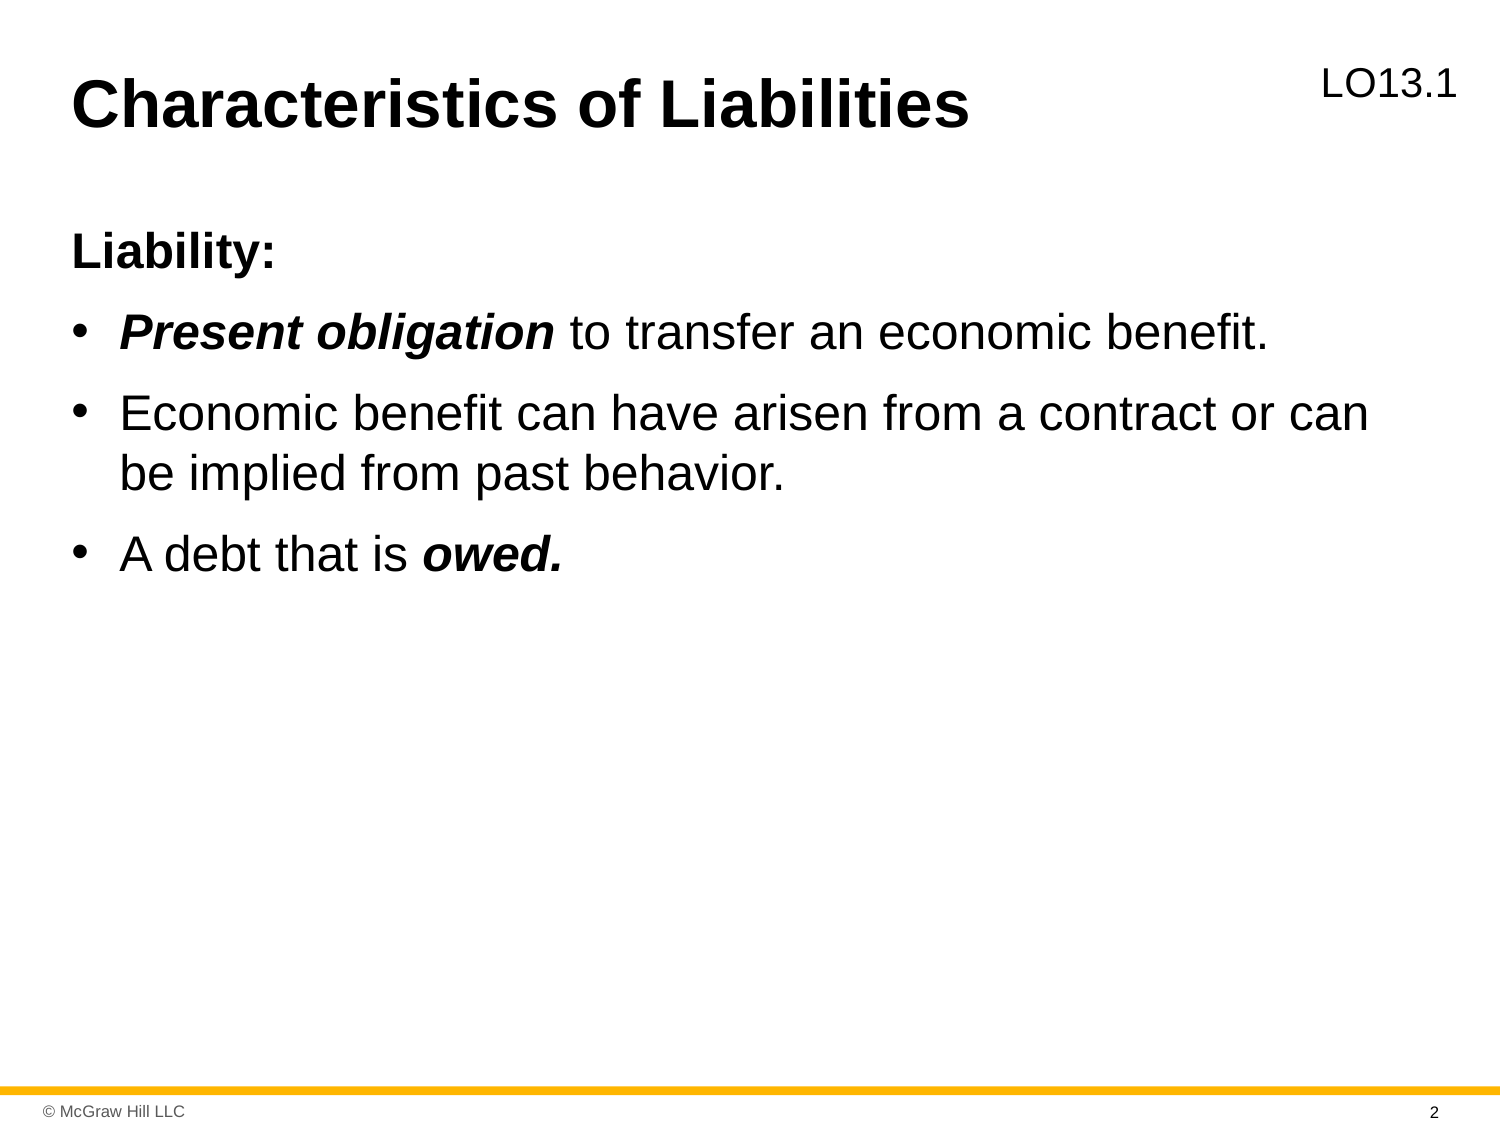

# Characteristics of Liabilities
L O13.1
Liability:
Present obligation to transfer an economic benefit.
Economic benefit can have arisen from a contract or can be implied from past behavior.
A debt that is owed.
2